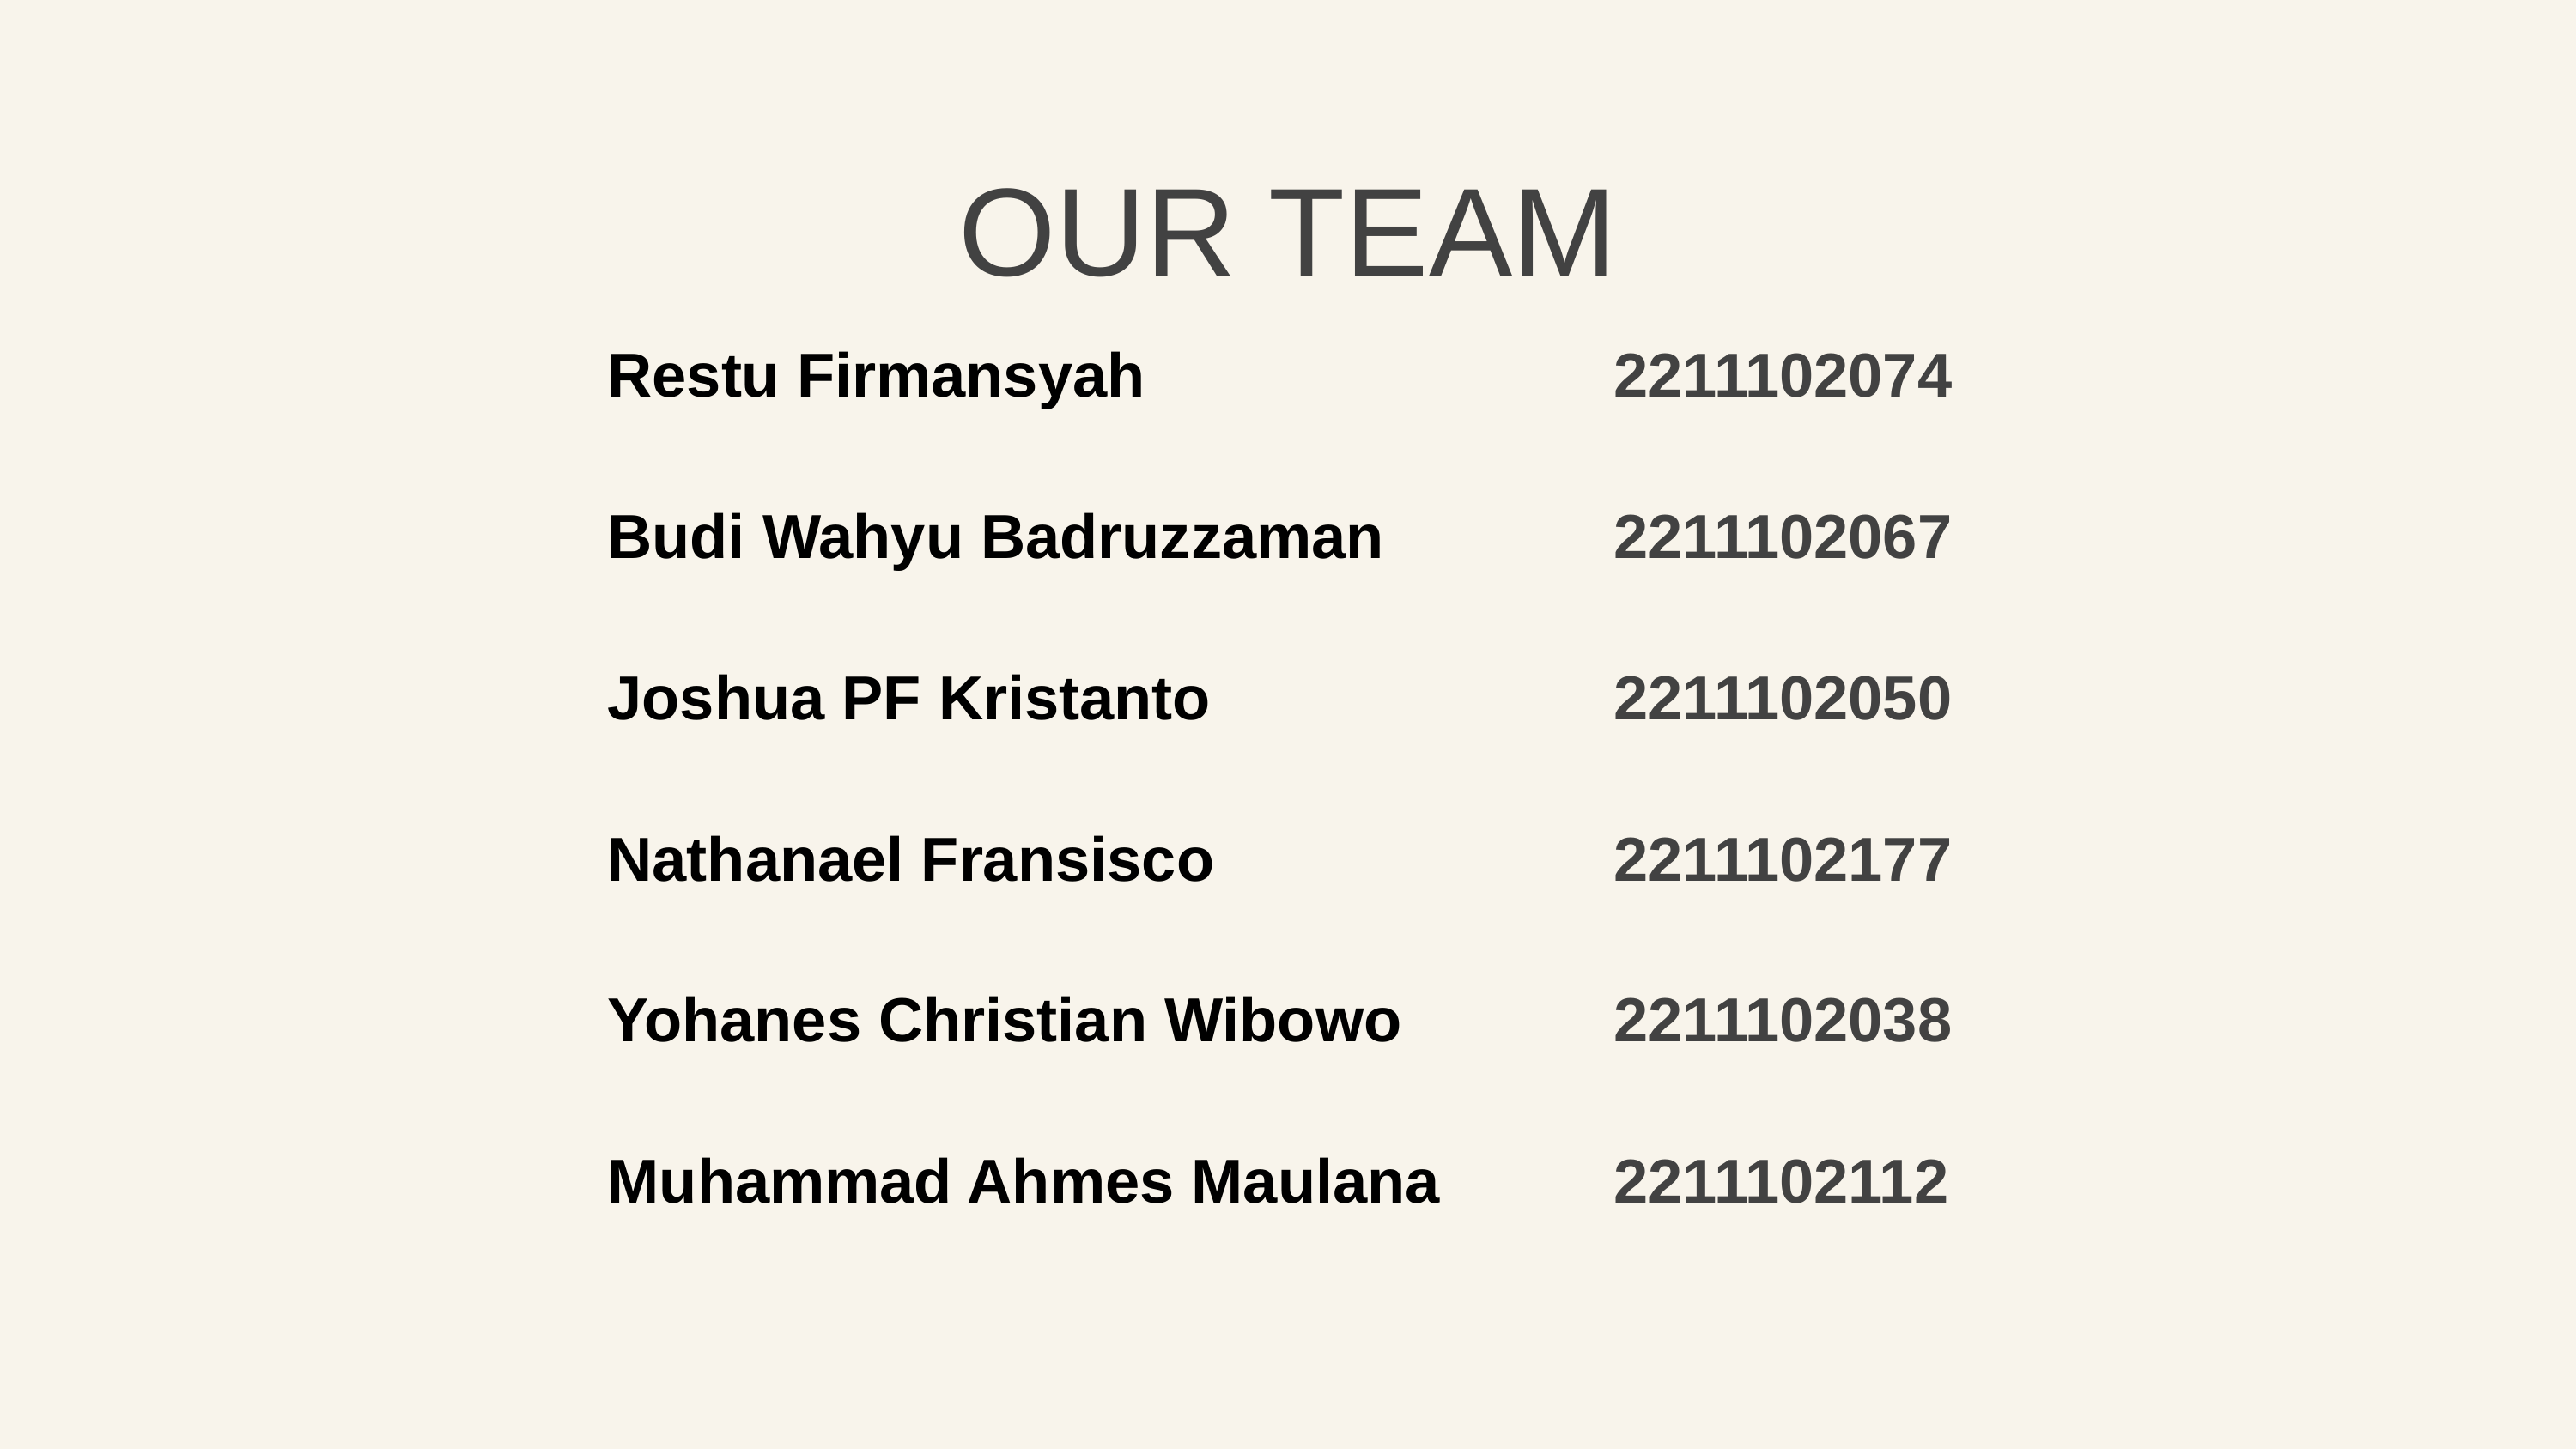

OUR TEAM
Restu Firmansyah

Budi Wahyu Badruzzaman

Joshua PF Kristanto

Nathanael Fransisco

Yohanes Christian Wibowo

Muhammad Ahmes Maulana
2211102074

2211102067

2211102050

2211102177

2211102038

2211102112